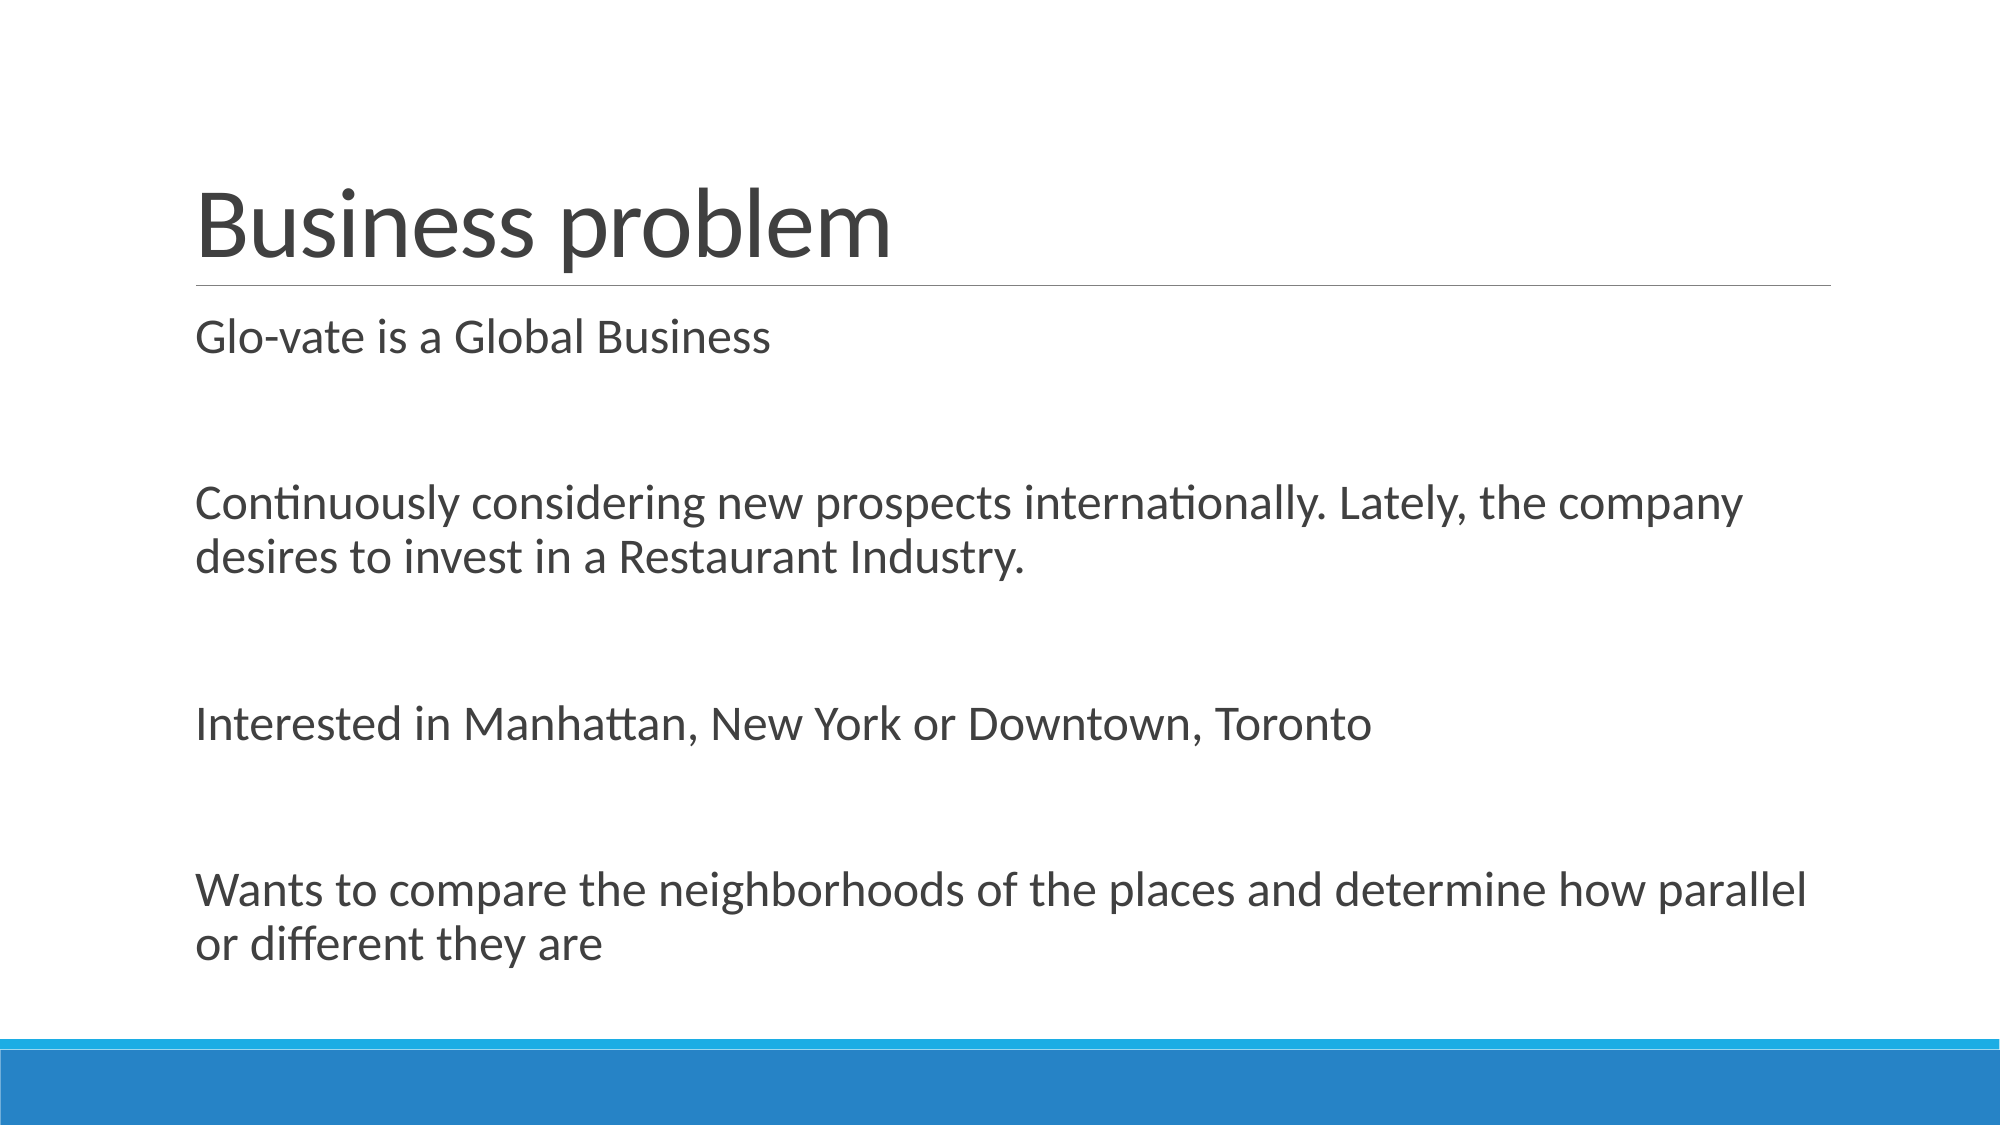

# Business problem
Glo-vate is a Global Business

Continuously considering new prospects internationally. Lately, the company desires to invest in a Restaurant Industry.

Interested in Manhattan, New York or Downtown, Toronto

Wants to compare the neighborhoods of the places and determine how parallel or different they are